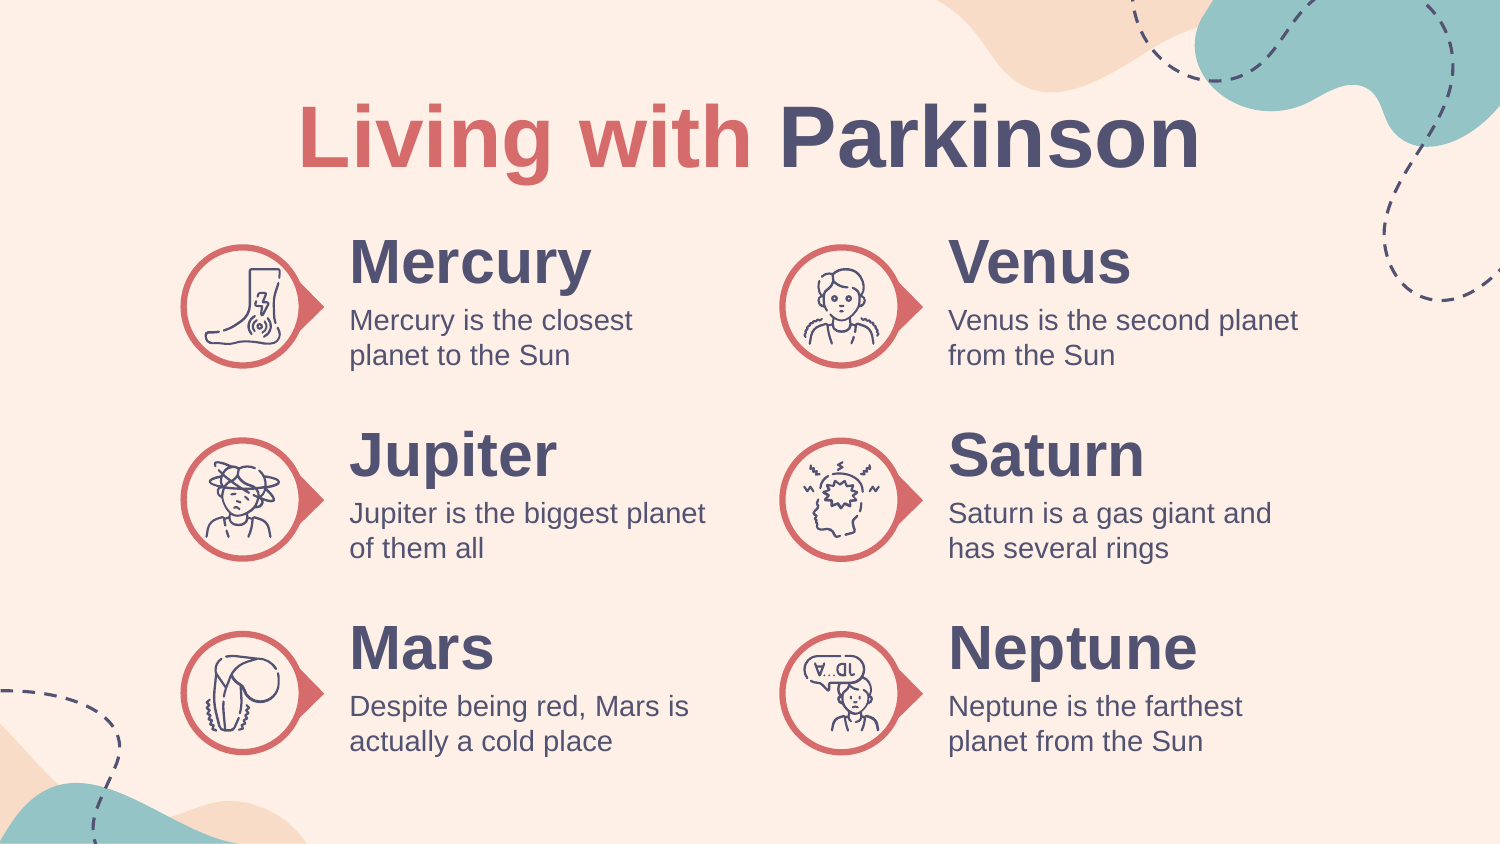

Living with Parkinson
# Mercury
Venus

Mercury is the closest planet to the Sun
Venus is the second planet from the Sun
Jupiter
Saturn

Jupiter is the biggest planet of them all
Saturn is a gas giant and has several rings
Mars
Neptune

Despite being red, Mars is actually a cold place
Neptune is the farthest planet from the Sun